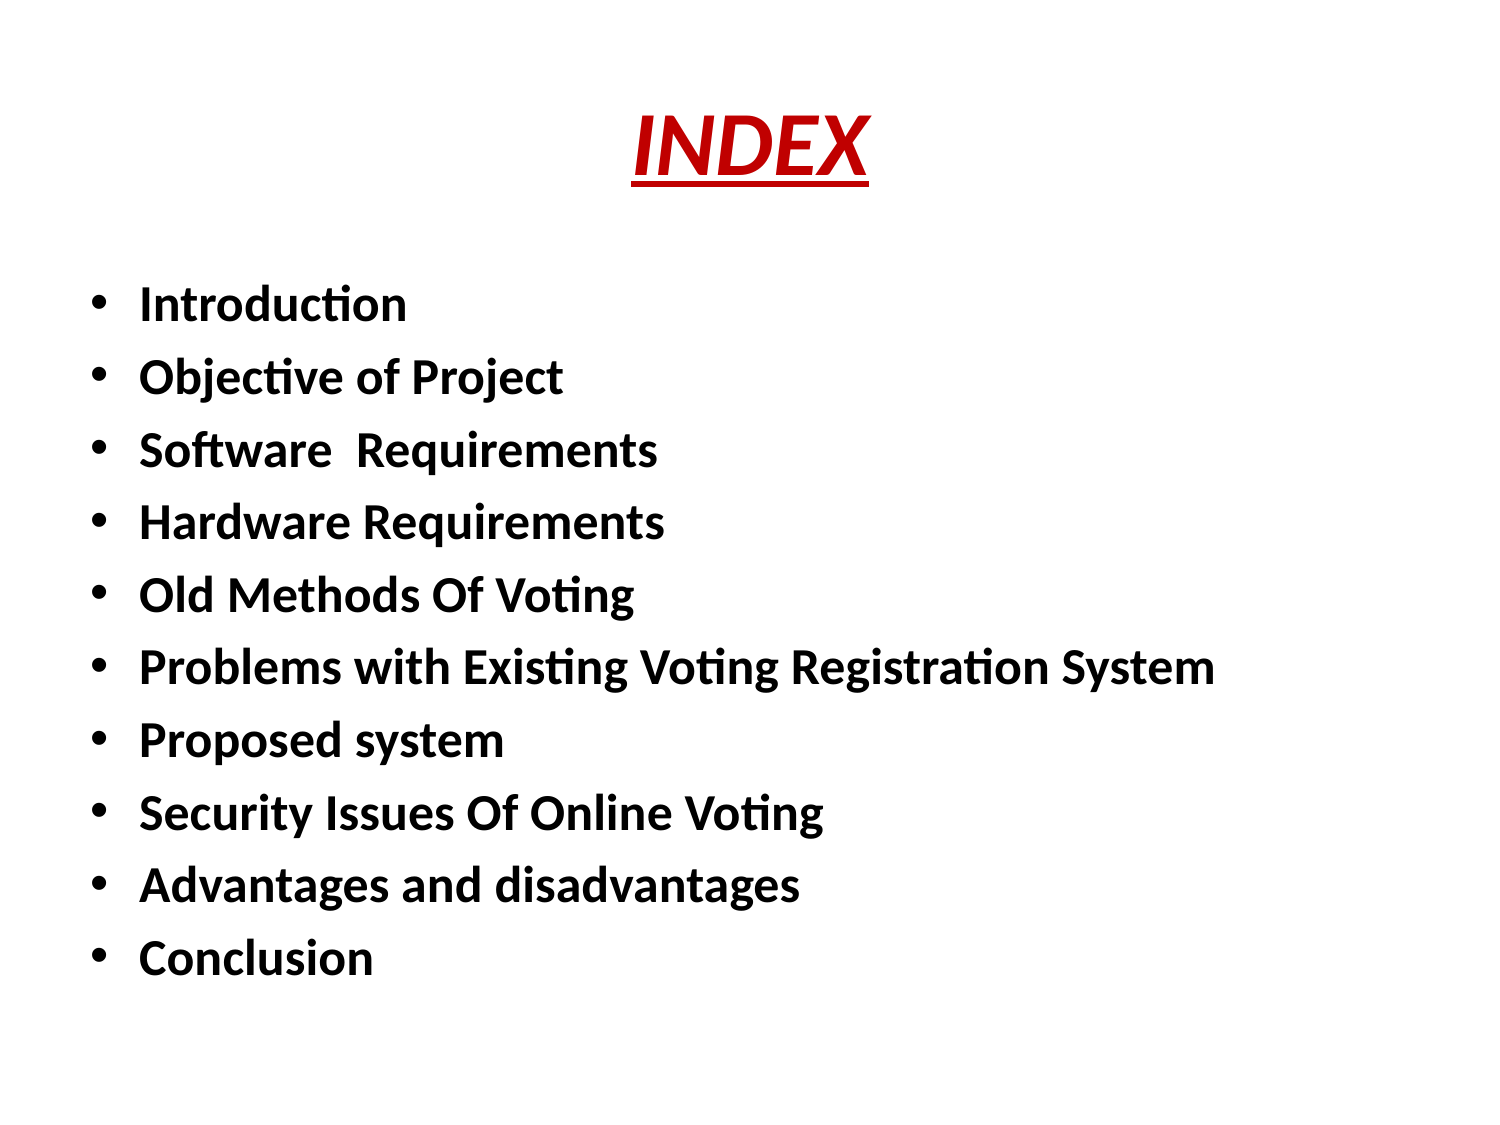

# INDEX
Introduction
Objective of Project
Software  Requirements
Hardware Requirements
Old Methods Of Voting
Problems with Existing Voting Registration System
Proposed system
Security Issues Of Online Voting
Advantages and disadvantages
Conclusion